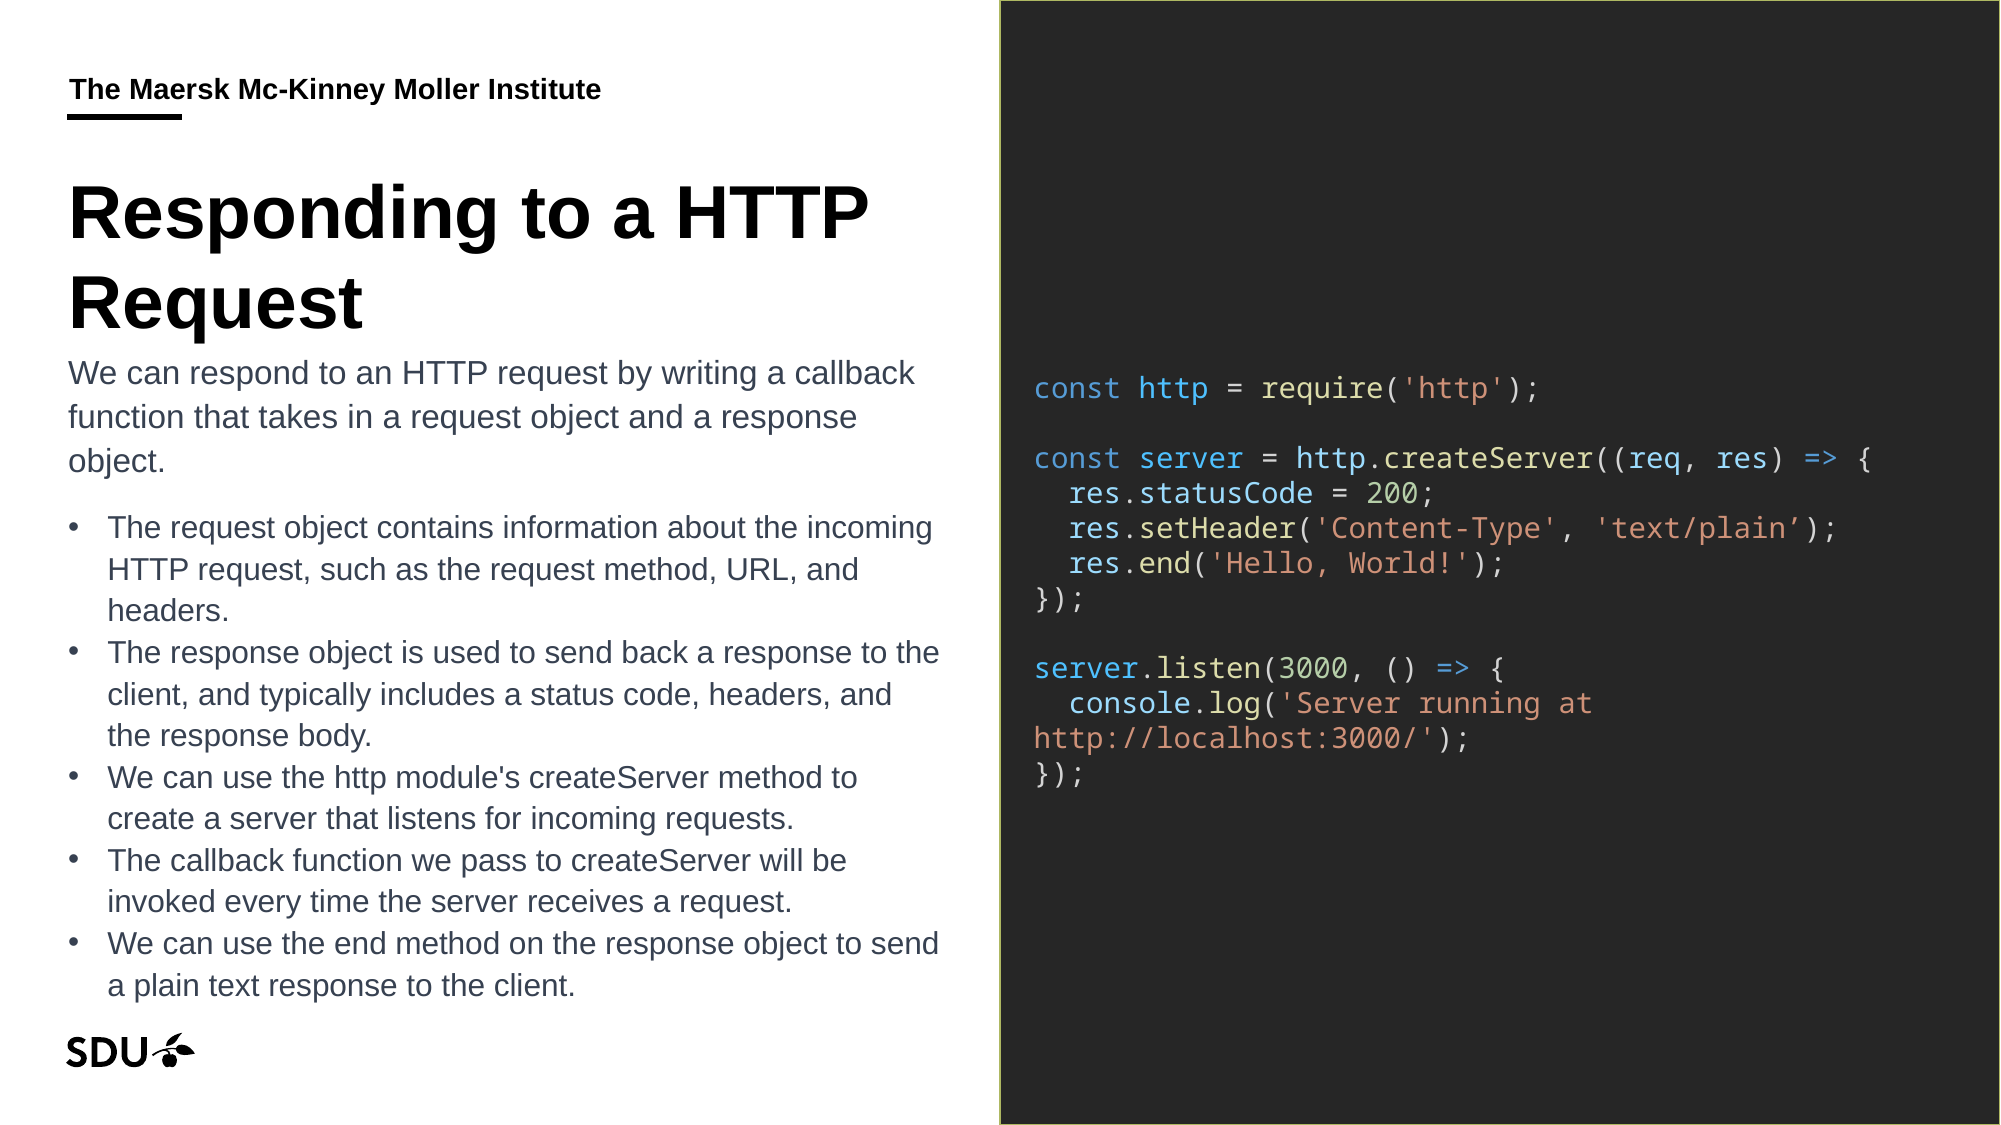

# Responding to a HTTP Request
We can respond to an HTTP request by writing a callback function that takes in a request object and a response object.
const http = require('http');
const server = http.createServer((req, res) => {
  res.statusCode = 200;
  res.setHeader('Content-Type', 'text/plain’);
  res.end('Hello, World!');
});
server.listen(3000, () => {
  console.log('Server running at http://localhost:3000/');
});
The request object contains information about the incoming HTTP request, such as the request method, URL, and headers.
The response object is used to send back a response to the client, and typically includes a status code, headers, and the response body.
We can use the http module's createServer method to create a server that listens for incoming requests.
The callback function we pass to createServer will be invoked every time the server receives a request.
We can use the end method on the response object to send a plain text response to the client.
18/09/2024
12